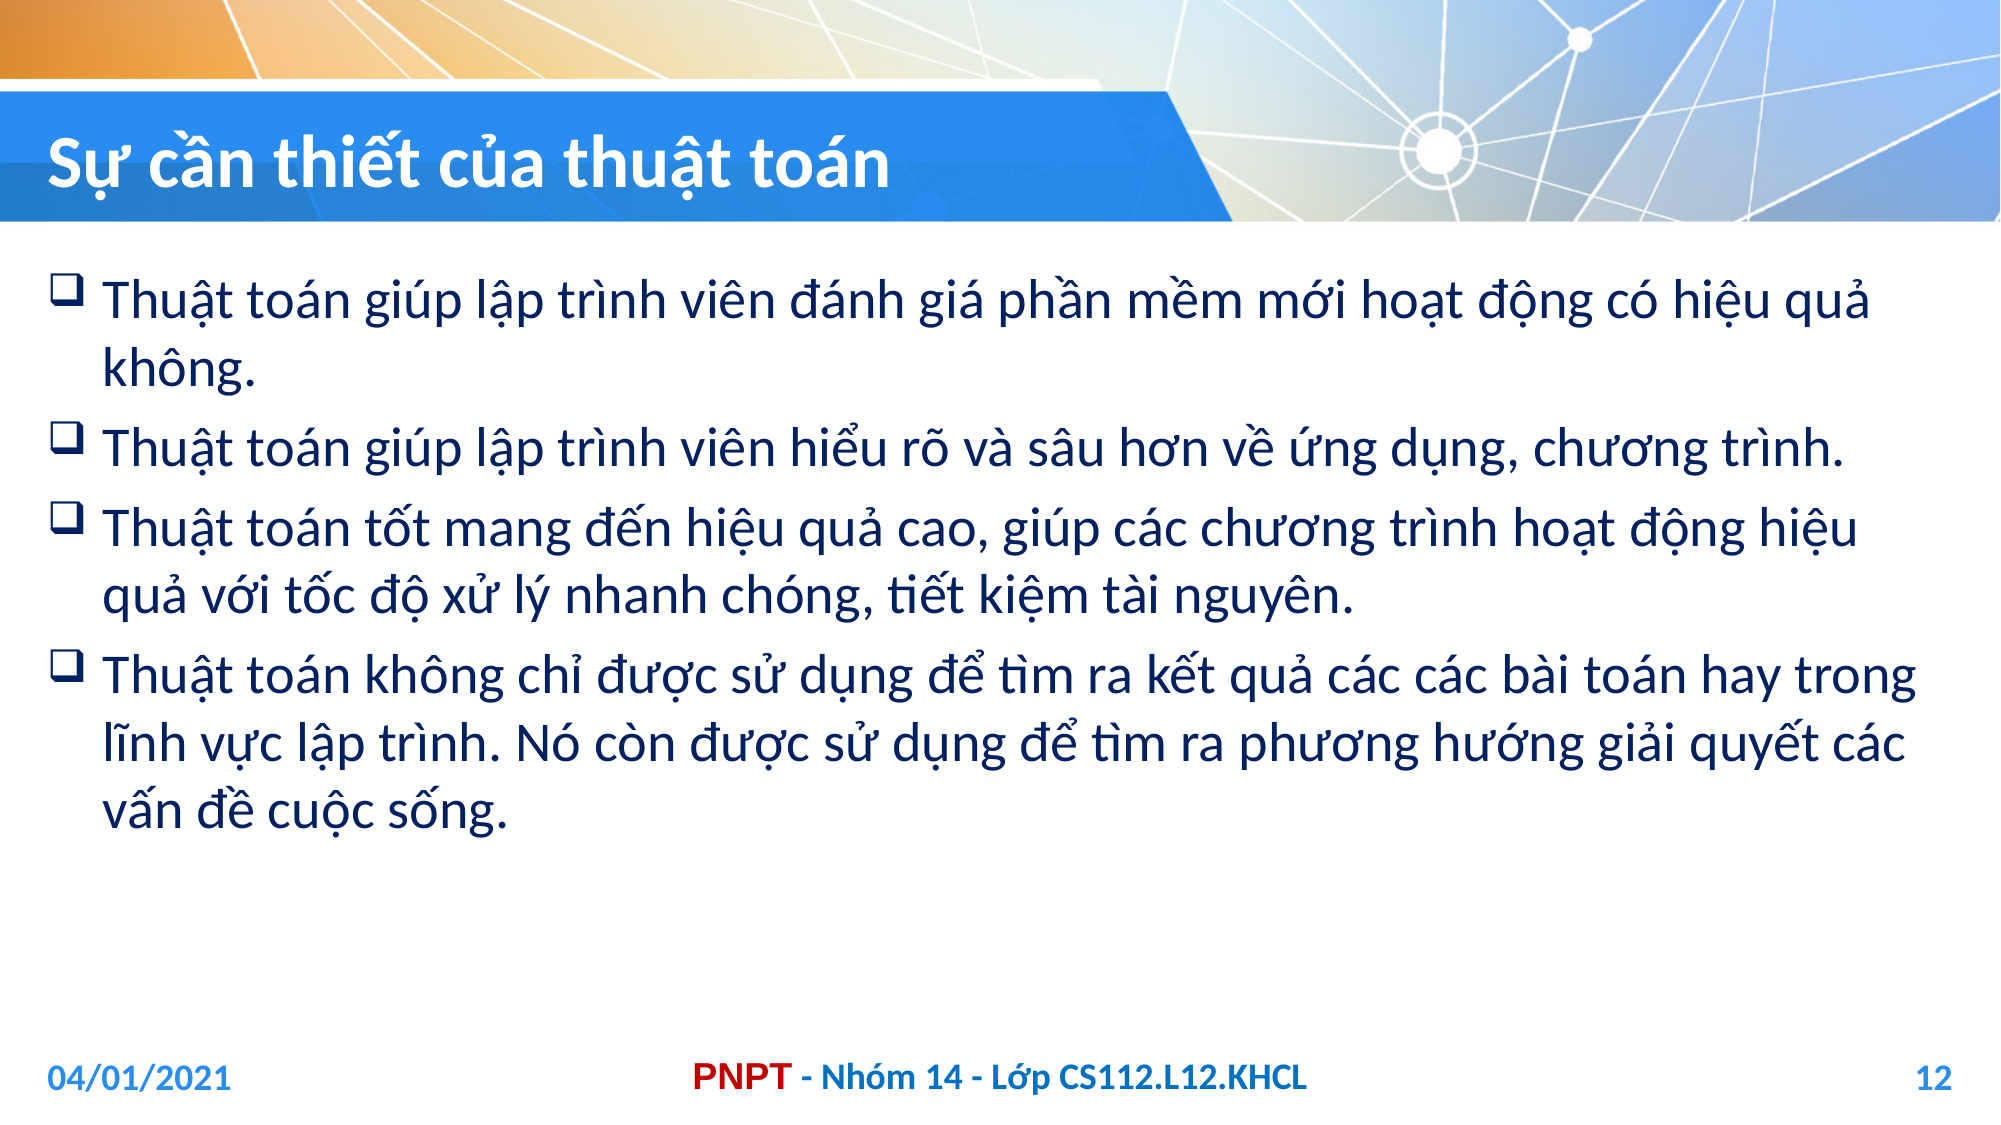

# Sự cần thiết của thuật toán
Thuật toán giúp lập trình viên đánh giá phần mềm mới hoạt động có hiệu quả không.
Thuật toán giúp lập trình viên hiểu rõ và sâu hơn về ứng dụng, chương trình.
Thuật toán tốt mang đến hiệu quả cao, giúp các chương trình hoạt động hiệu quả với tốc độ xử lý nhanh chóng, tiết kiệm tài nguyên.
Thuật toán không chỉ được sử dụng để tìm ra kết quả các các bài toán hay trong lĩnh vực lập trình. Nó còn được sử dụng để tìm ra phương hướng giải quyết các vấn đề cuộc sống.
04/01/2021
12